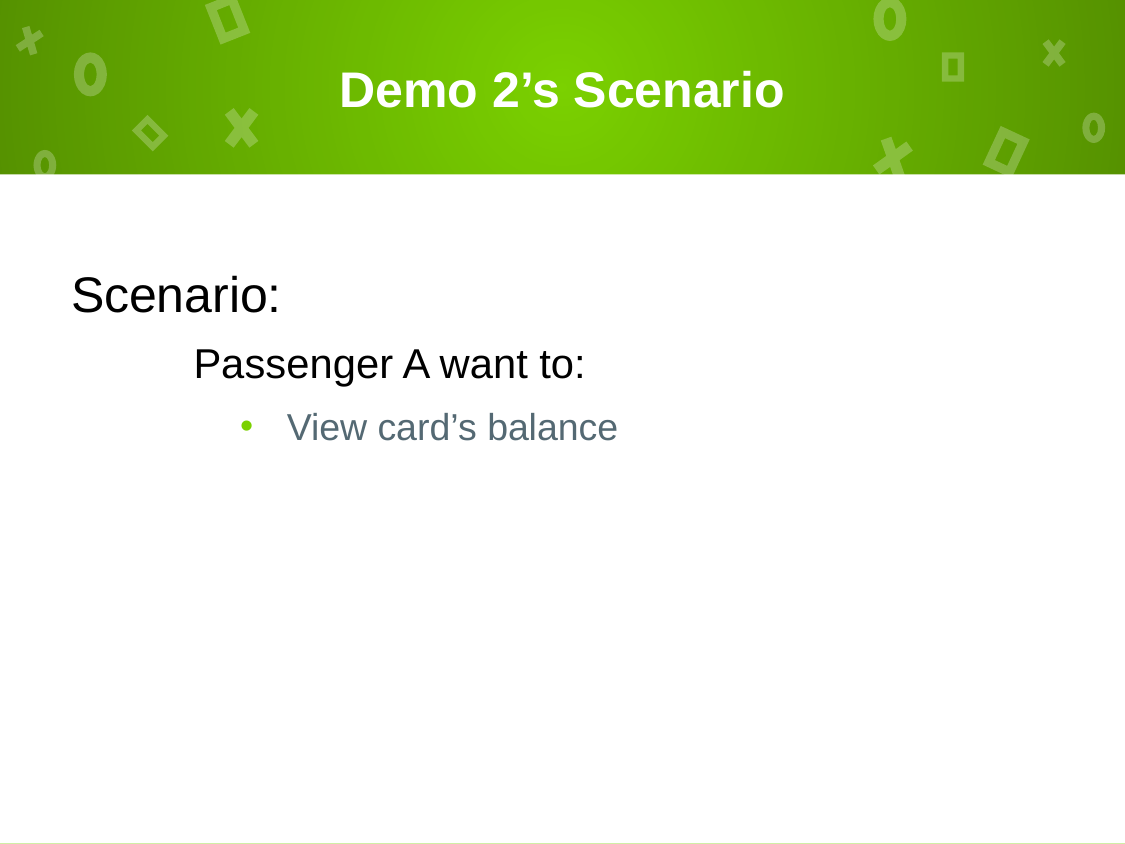

# Demo 2’s Scenario
Scenario:
Passenger A want to:

View card’s balance